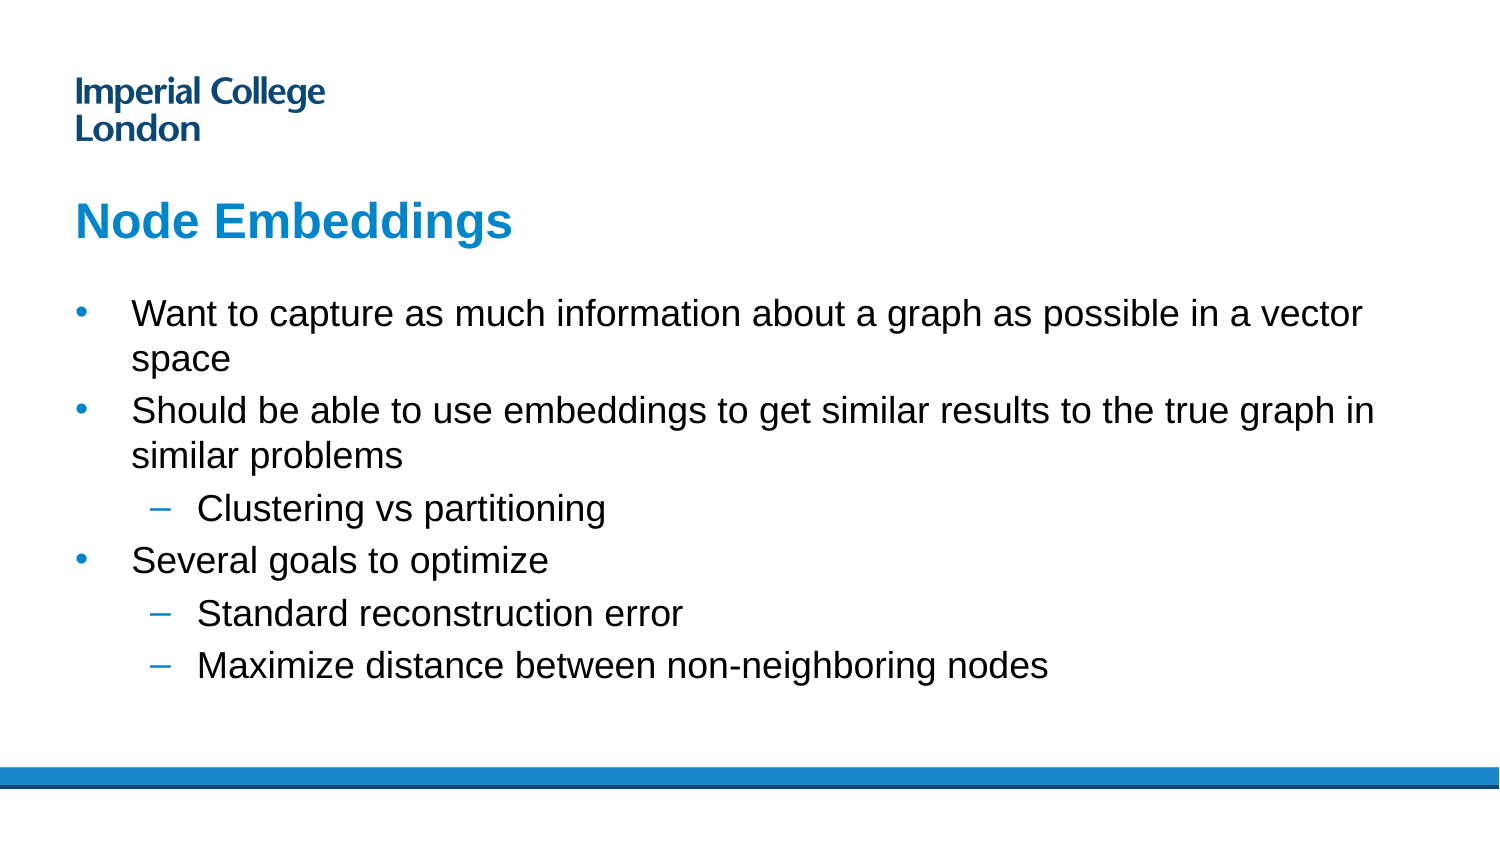

# Node Embeddings
Want to capture as much information about a graph as possible in a vector space
Should be able to use embeddings to get similar results to the true graph in similar problems
Clustering vs partitioning
Several goals to optimize
Standard reconstruction error
Maximize distance between non-neighboring nodes